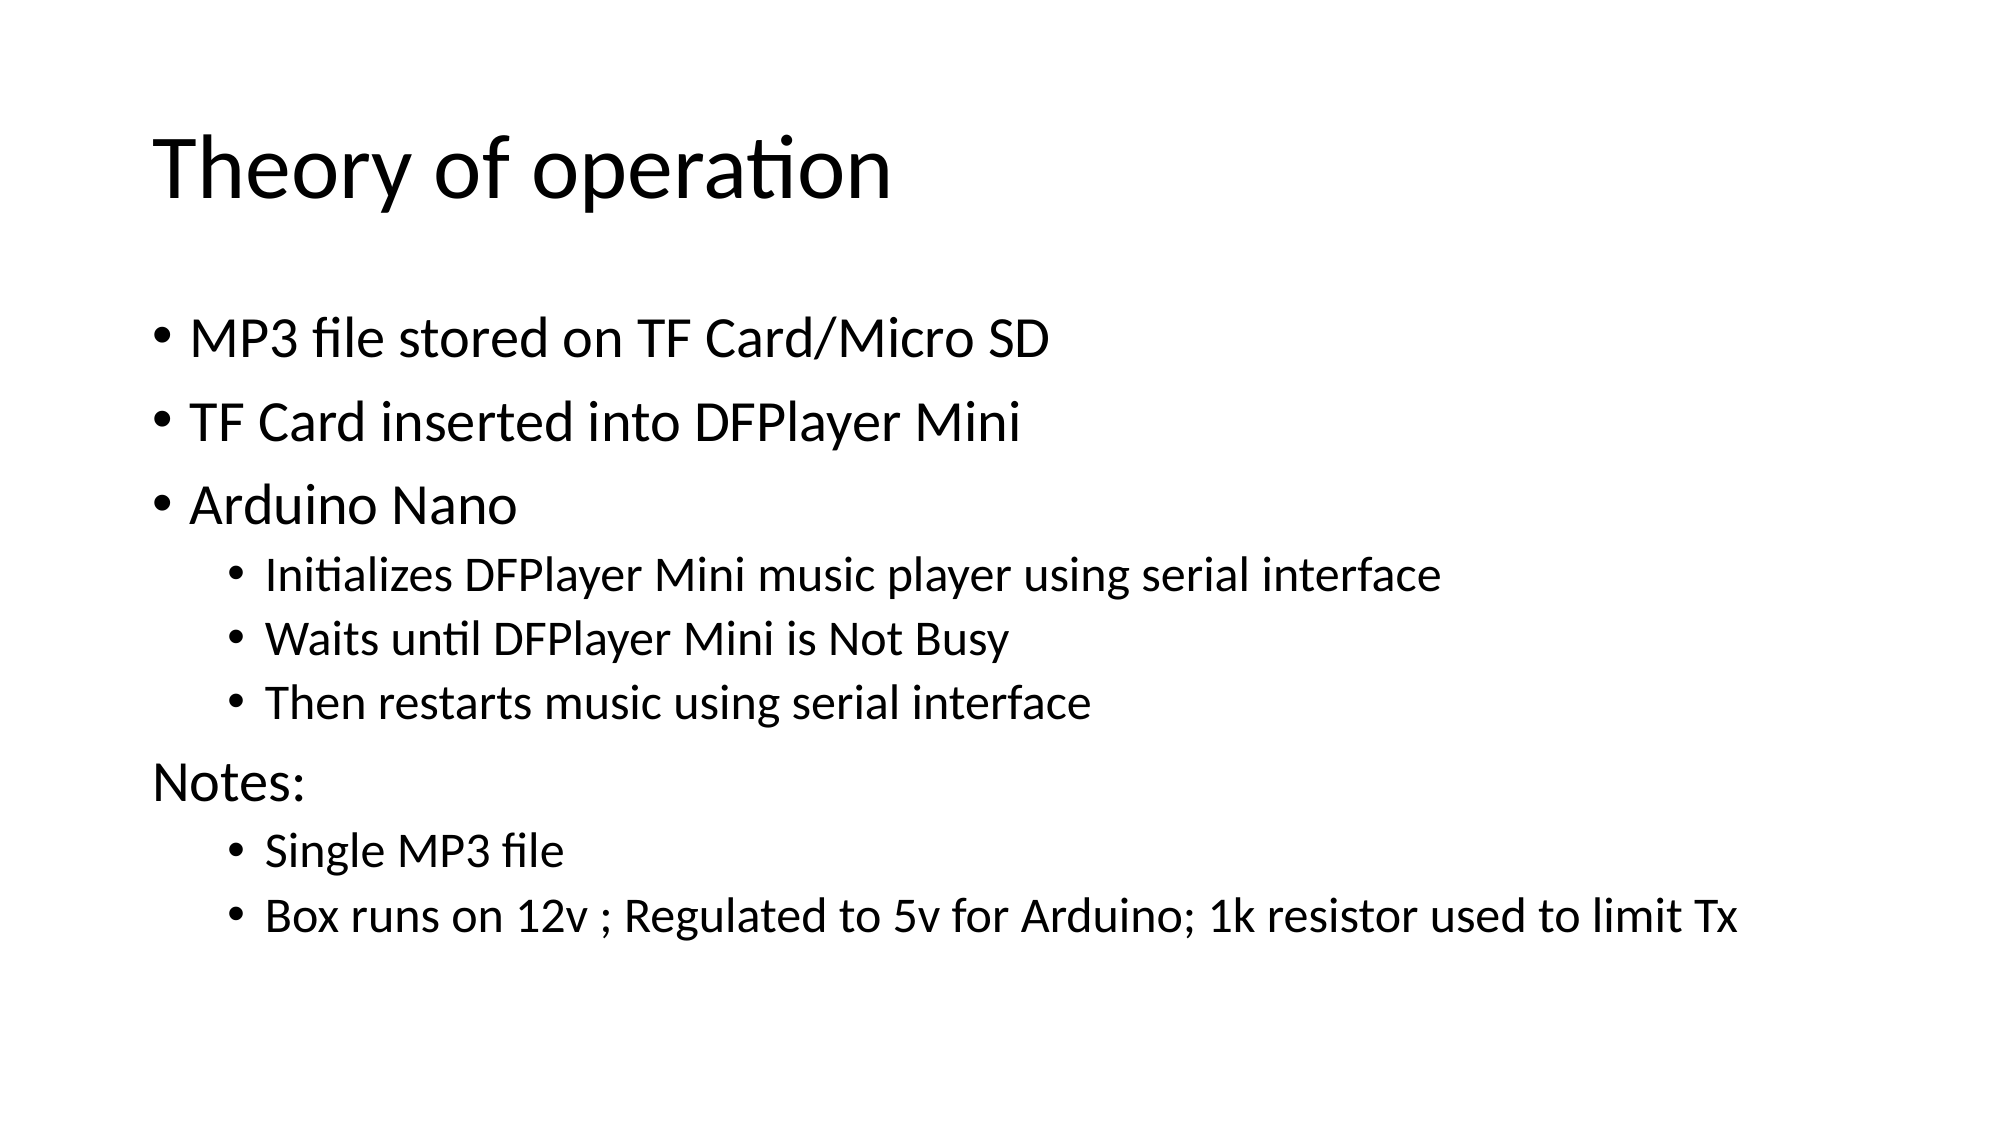

# Theory of operation
MP3 file stored on TF Card/Micro SD
TF Card inserted into DFPlayer Mini
Arduino Nano
Initializes DFPlayer Mini music player using serial interface
Waits until DFPlayer Mini is Not Busy
Then restarts music using serial interface
Notes:
Single MP3 file
Box runs on 12v ; Regulated to 5v for Arduino; 1k resistor used to limit Tx